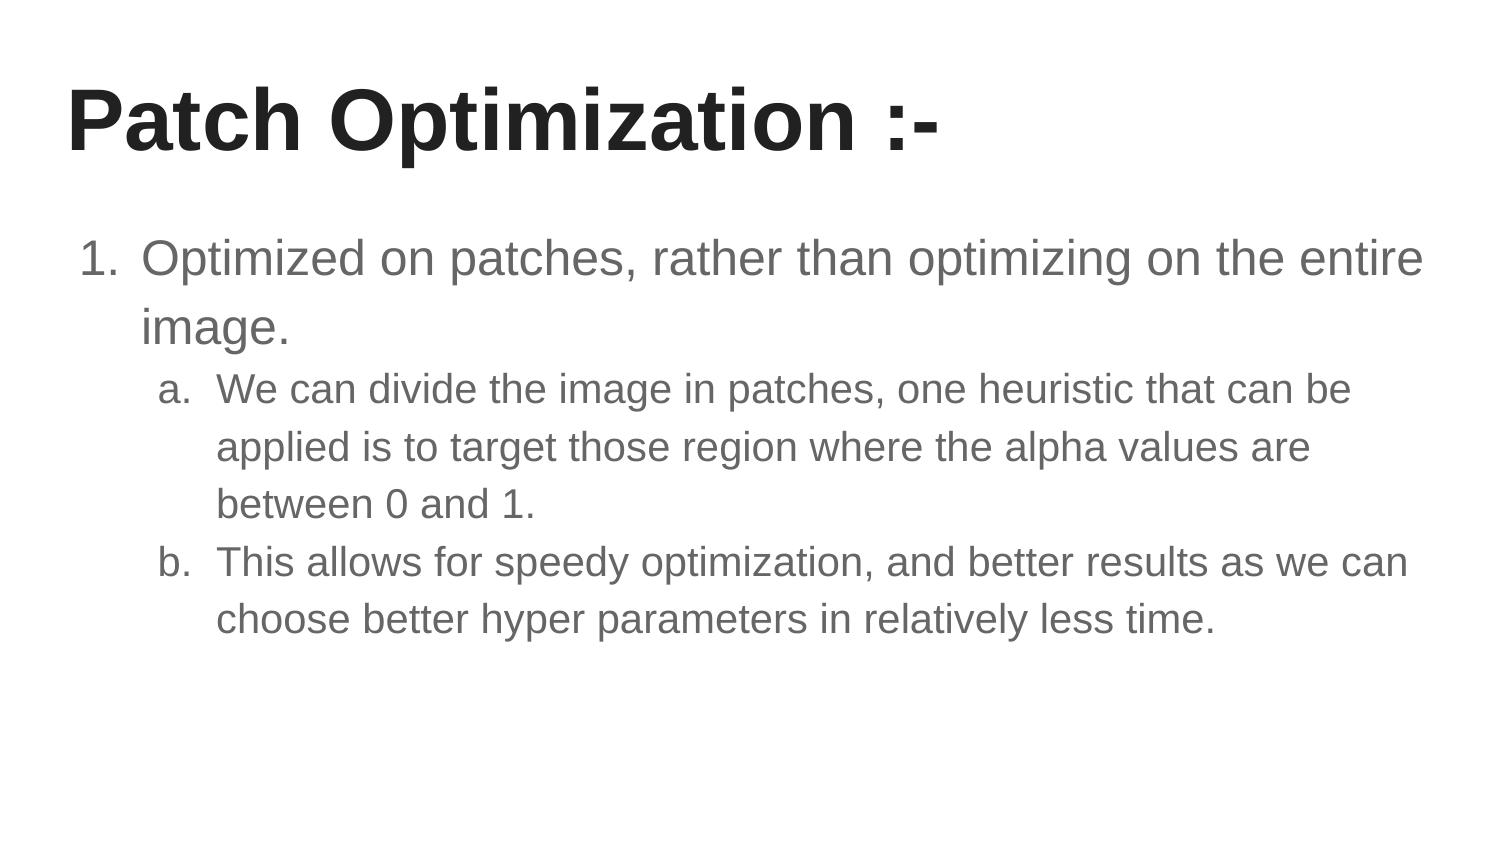

# Patch Optimization :-
Optimized on patches, rather than optimizing on the entire image.
We can divide the image in patches, one heuristic that can be applied is to target those region where the alpha values are between 0 and 1.
This allows for speedy optimization, and better results as we can choose better hyper parameters in relatively less time.